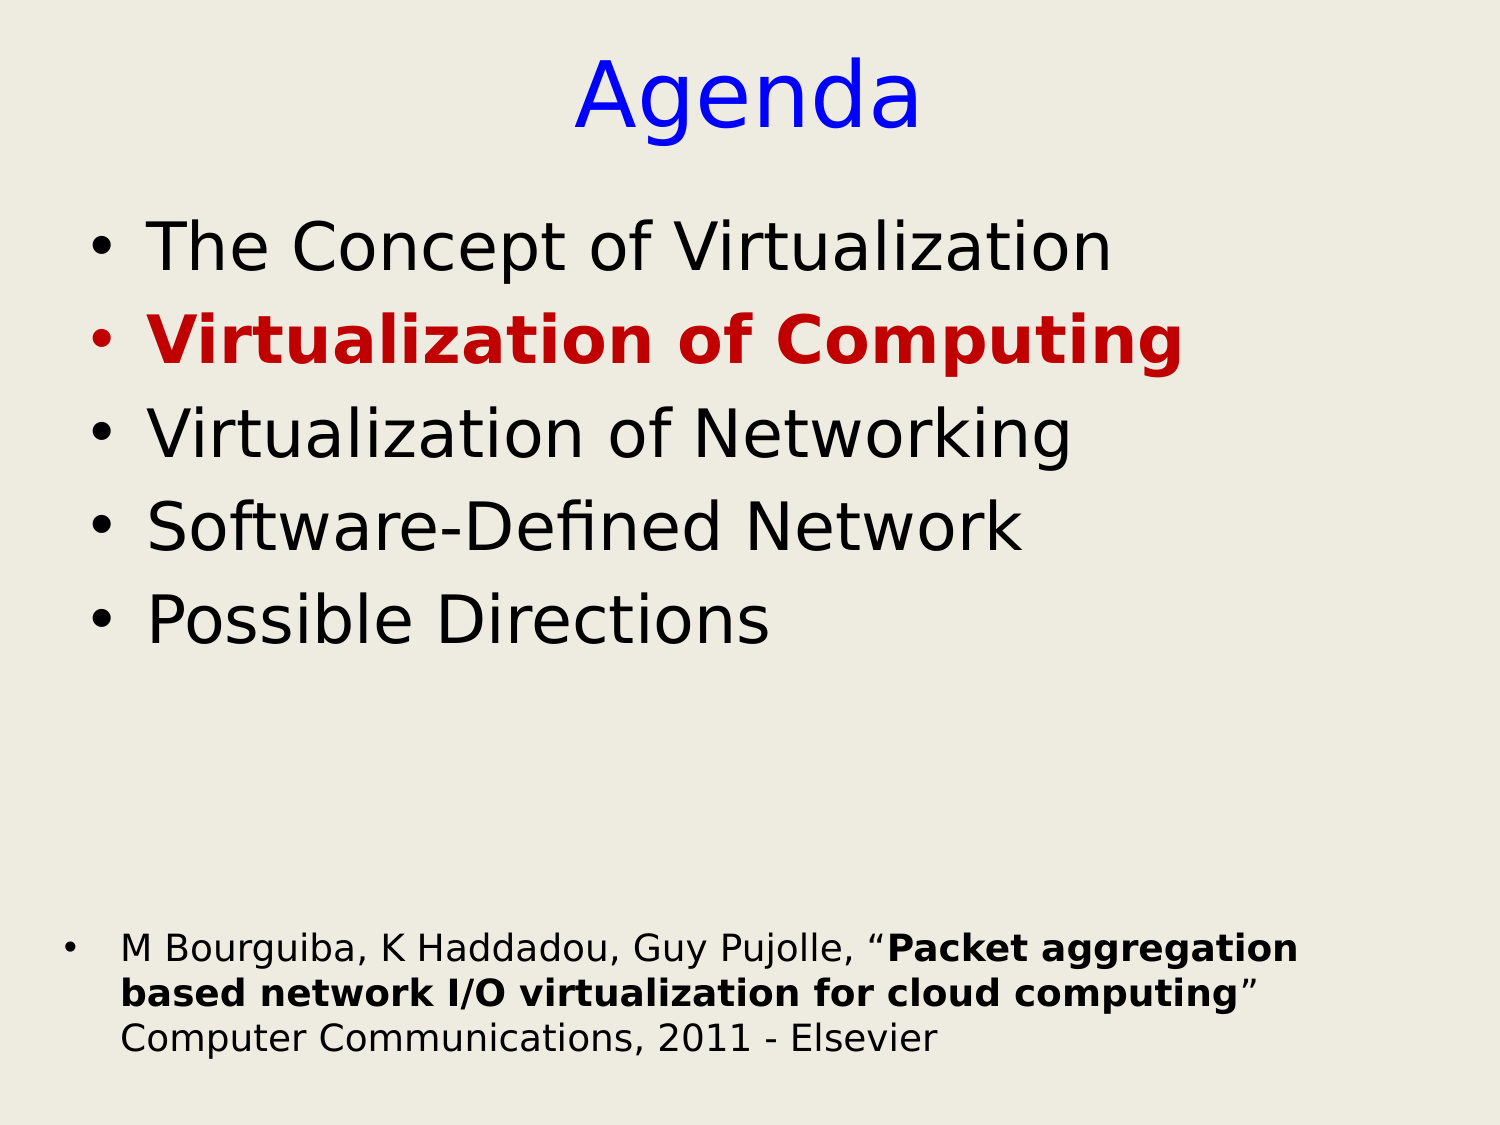

# Agenda
The Concept of Virtualization
Virtualization of Computing
Virtualization of Networking
Software-Defined Network
Possible Directions
M Bourguiba, K Haddadou, Guy Pujolle, “Packet aggregation based network I/O virtualization for cloud computing” Computer Communications, 2011 - Elsevier